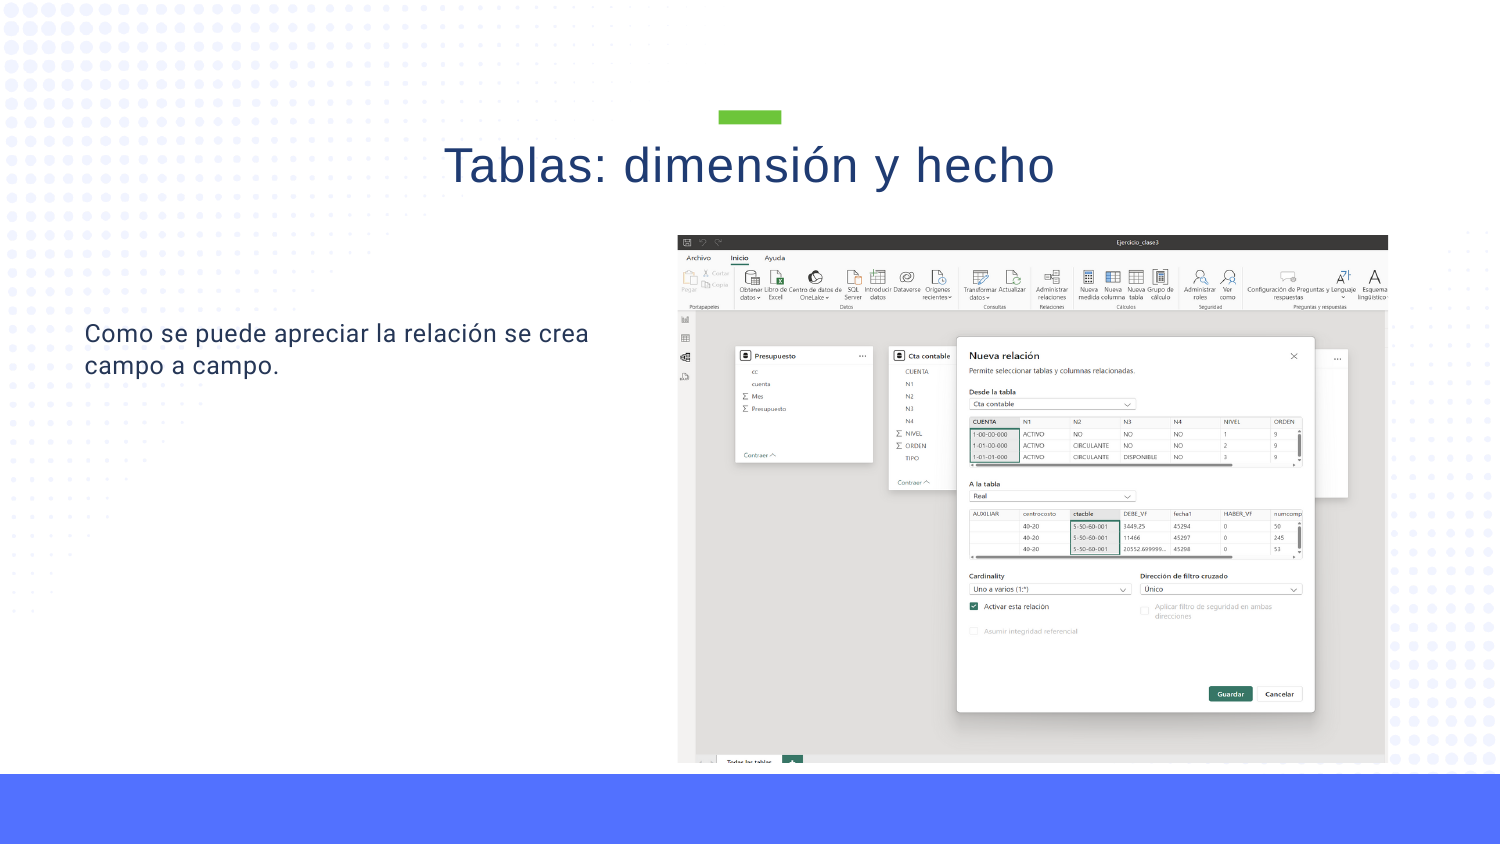

Tablas: dimensión y hecho

Como se puede apreciar la relación se crea campo a campo.